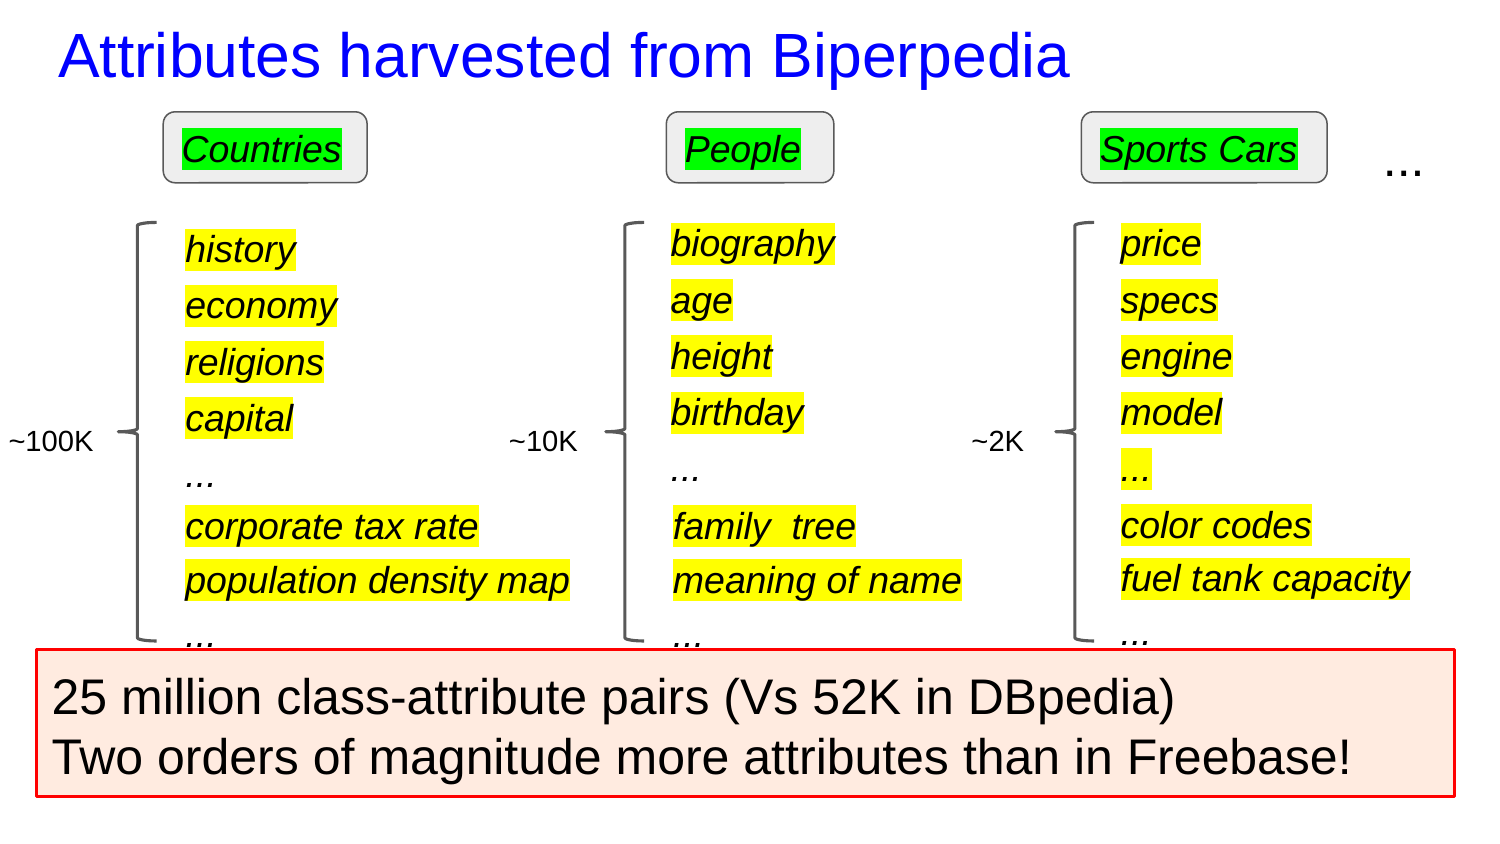

# Attributes harvested from Biperpedia
Countries
People
Sports Cars
...
biography
price
history

age
specs
economy
height
engine
religions
birthday
model
capital
~100K
~10K
~2K
...
...
...
color codes
corporate tax rate
family  tree
fuel tank capacity
population density map
meaning of name
...
...
...
25 million class-attribute pairs (Vs 52K in DBpedia)
Two orders of magnitude more attributes than in Freebase!